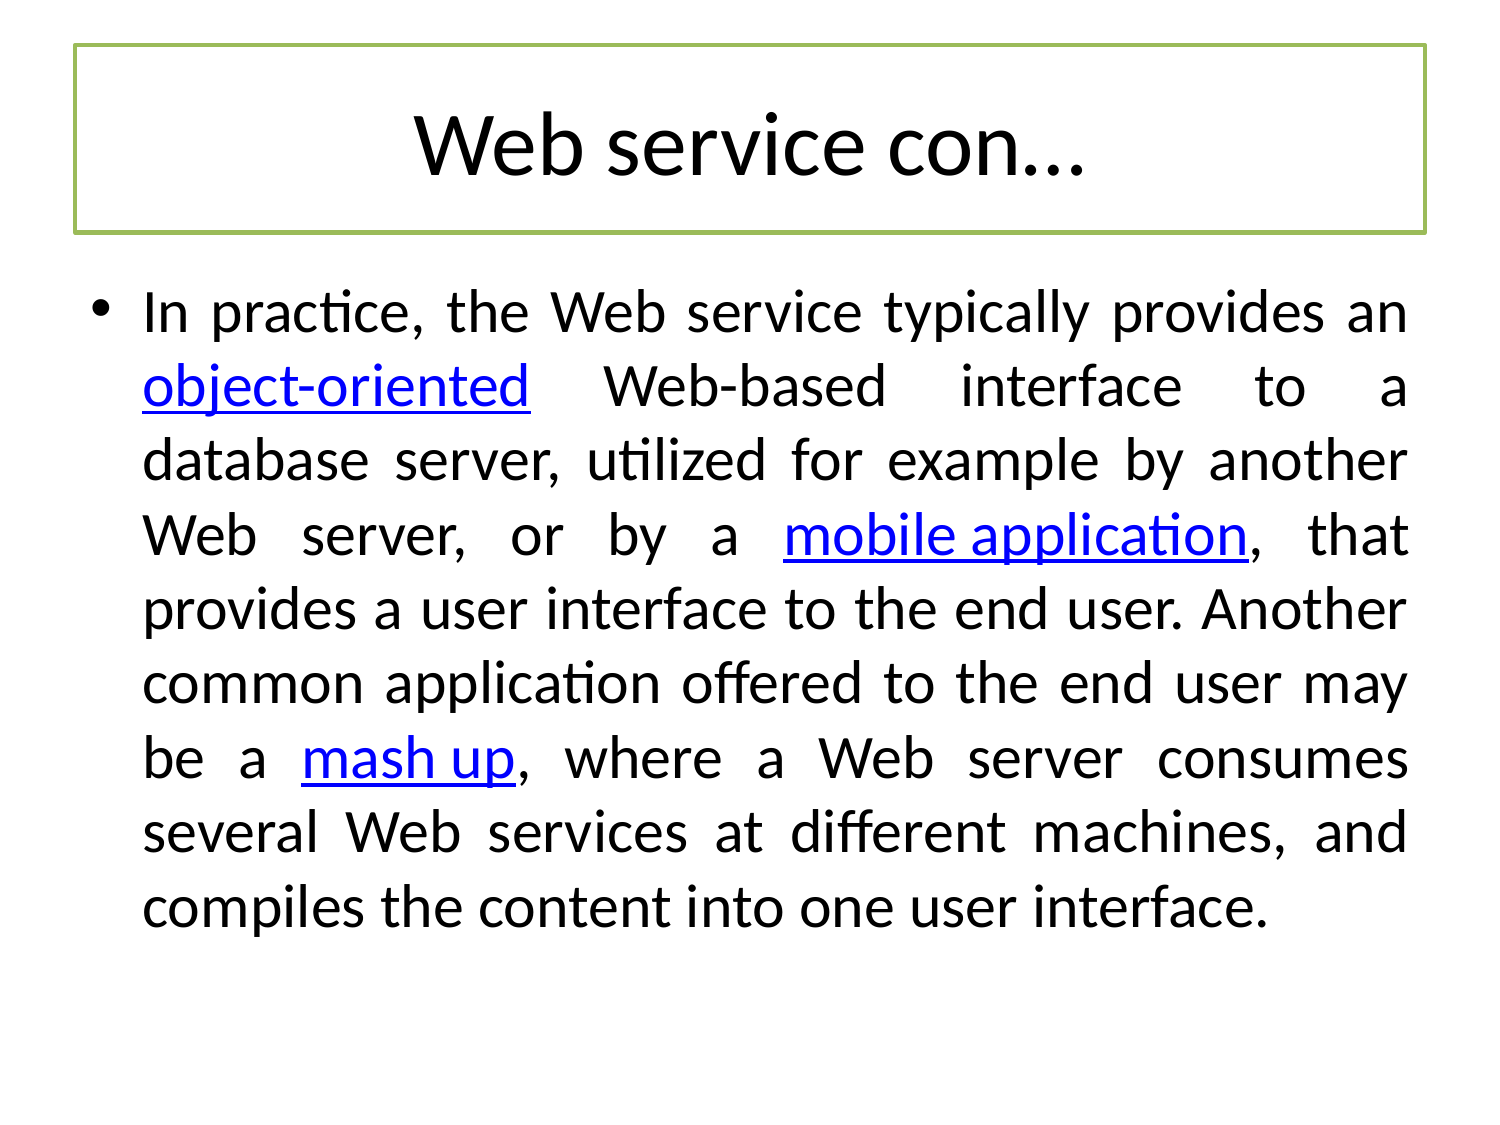

# Web service con…
In practice, the Web service typically provides an object-oriented Web-based interface to a database server, utilized for example by another Web server, or by a mobile application, that provides a user interface to the end user. Another common application offered to the end user may be a mash up, where a Web server consumes several Web services at different machines, and compiles the content into one user interface.